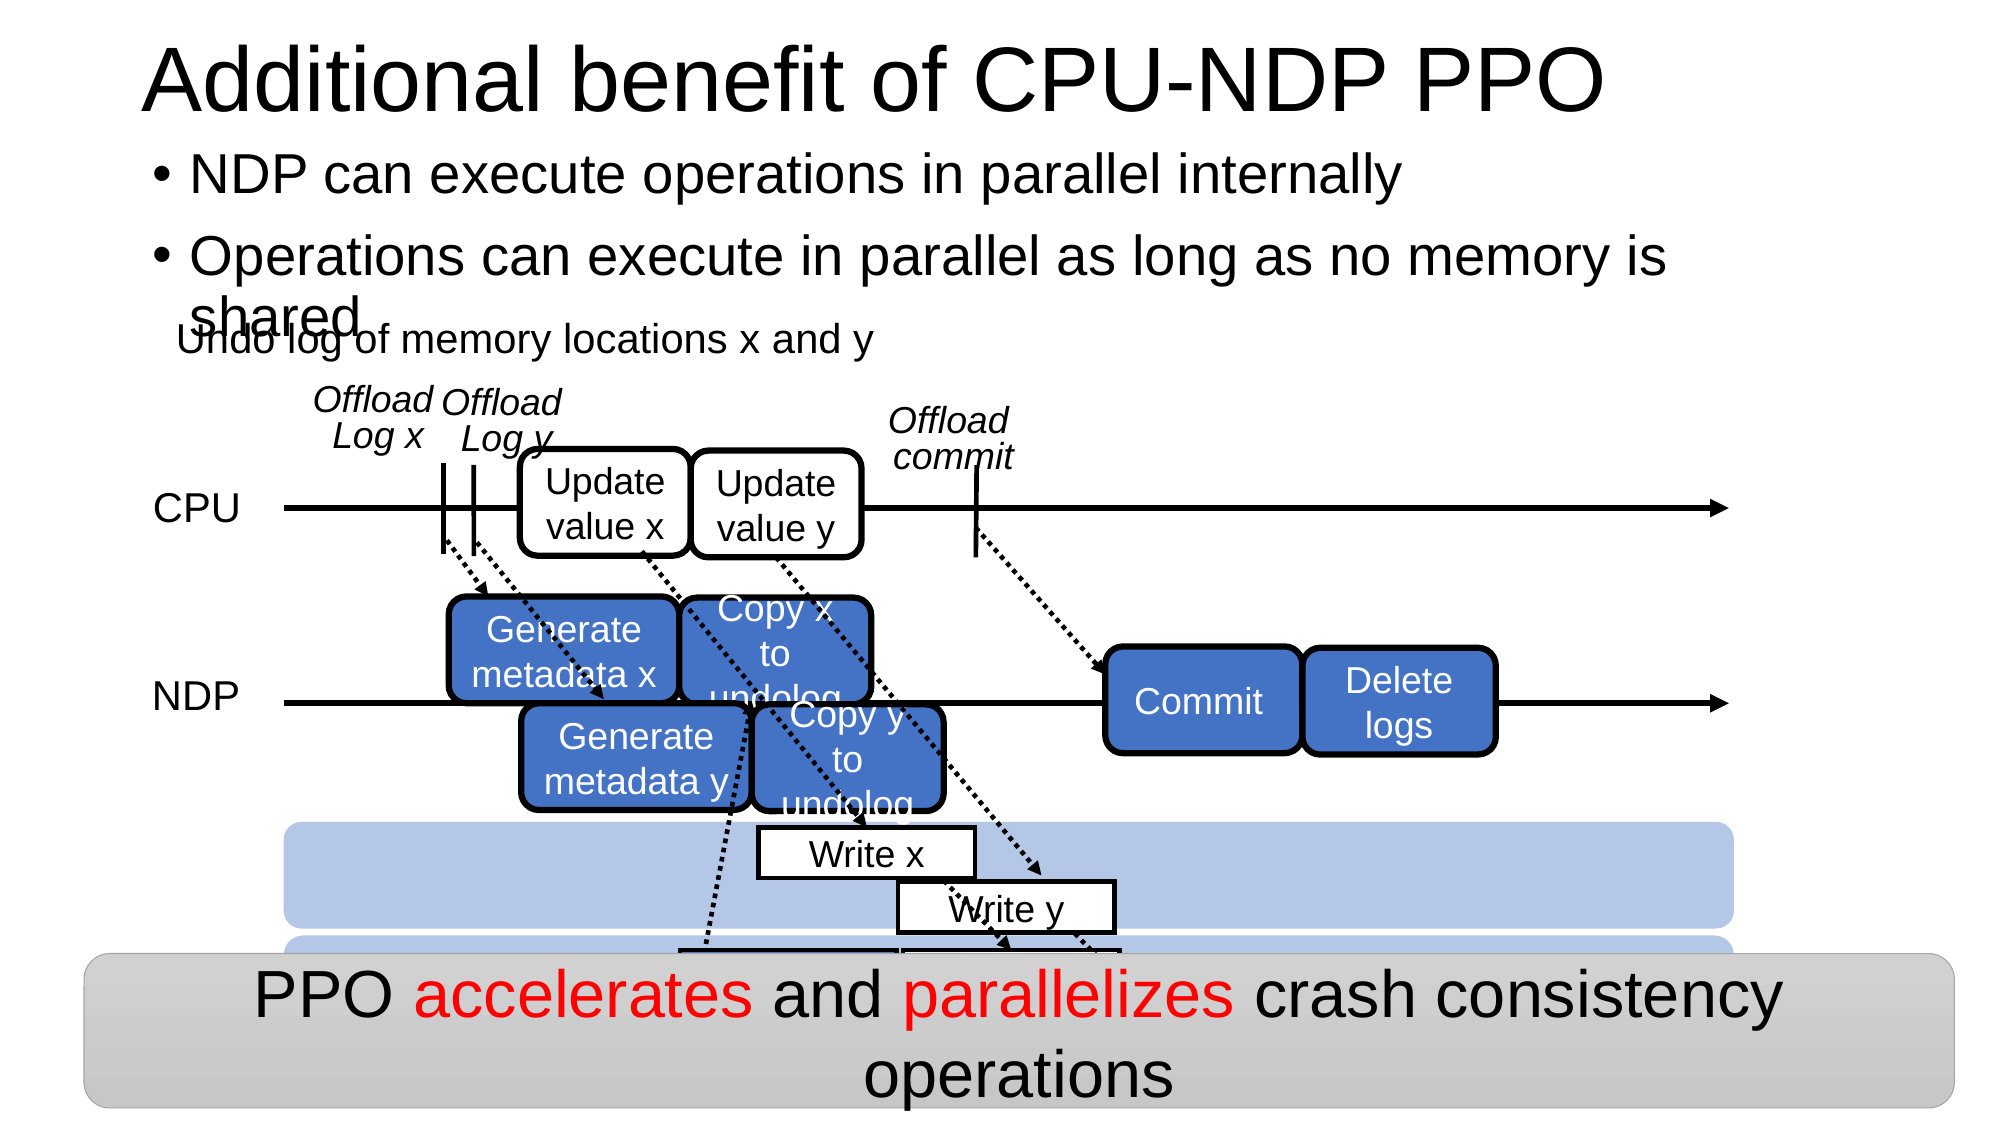

Additional benefit of CPU-NDP PPO
NDP can execute operations in parallel internally
Operations can execute in parallel as long as no memory is shared

Undo log of memory locations x and y
Offload
Log x
Offload
Log y
Offload
commit
Update value x
Update value y
CPU
Generate metadata x
Copy x to undolog
Commit
Delete logs
NDP
Generate metadata y
Copy y to undolog

Write x
Write y

Read  x
Write x
PPO accelerates and parallelizes crash consistency operations
PM
Read  y
Write y
22